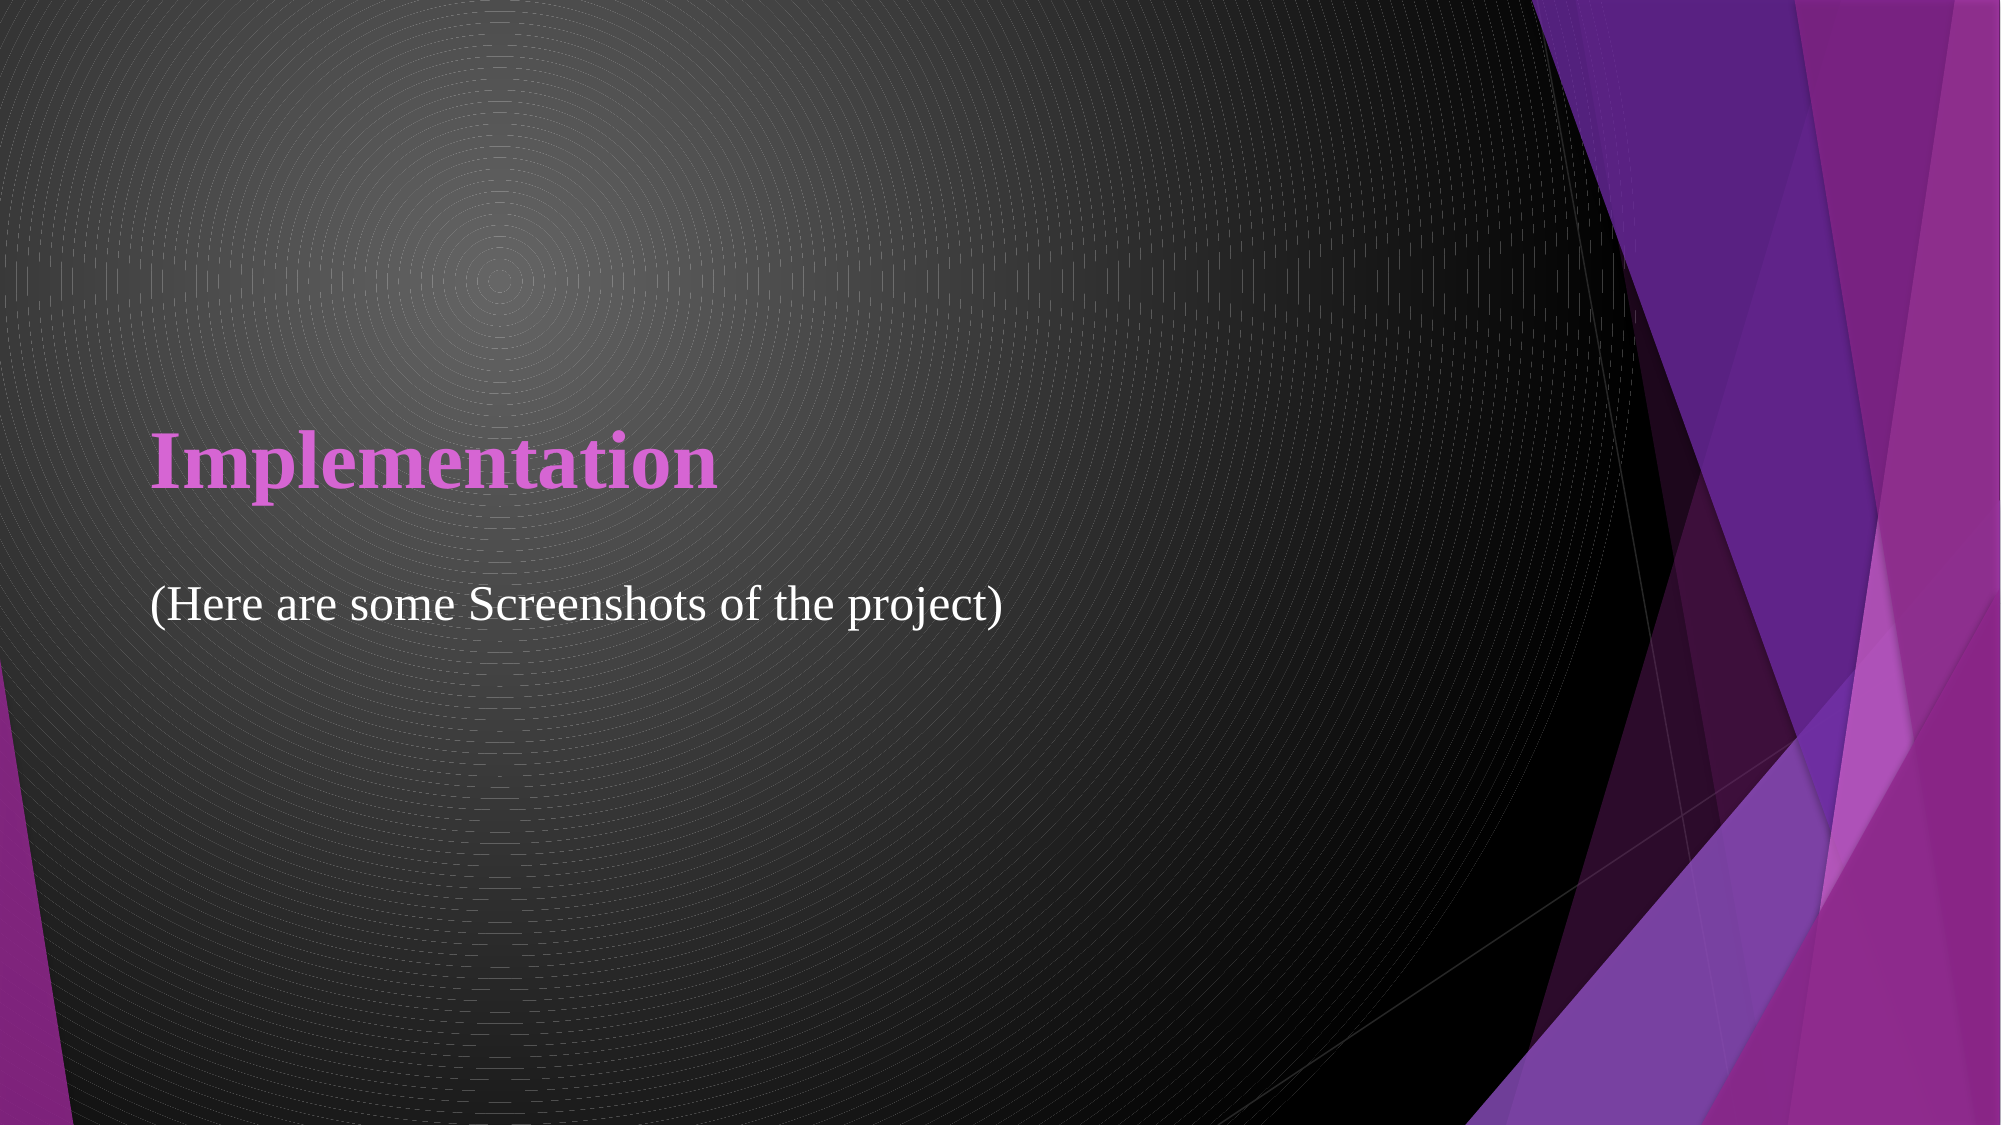

# Implementation
(Here are some Screenshots of the project)